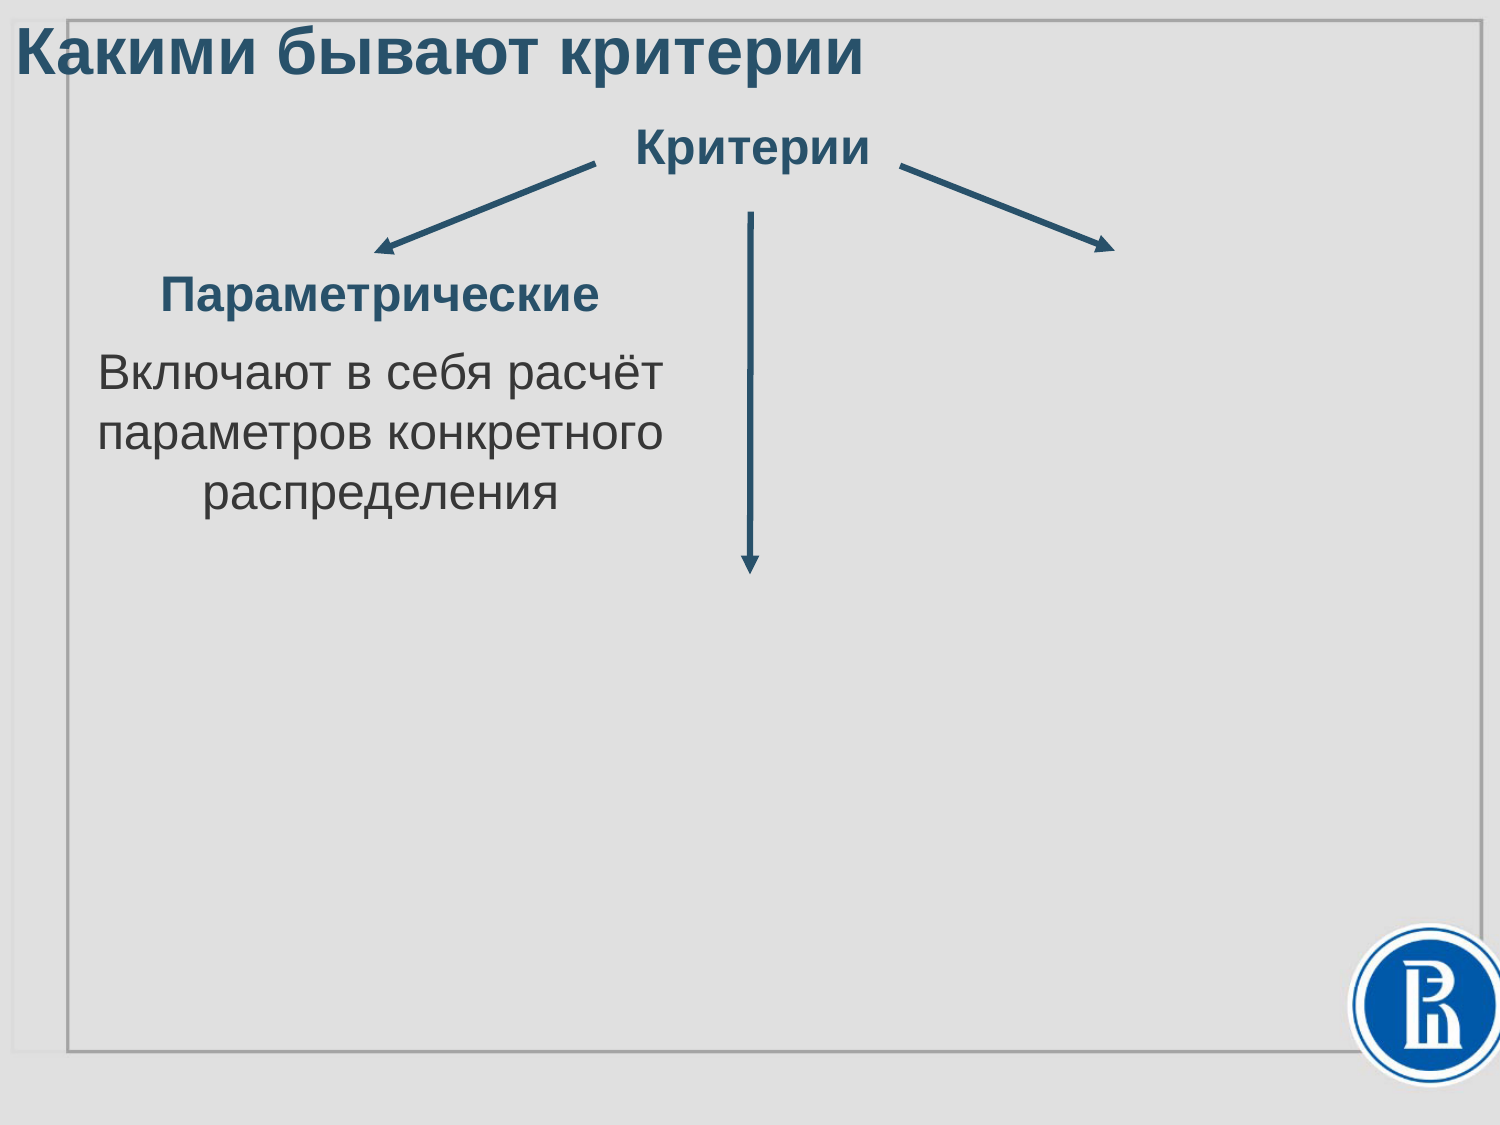

# Какими бывают критерии
Критерии
Параметрические
Включают в себя расчёт параметров конкретного распределения